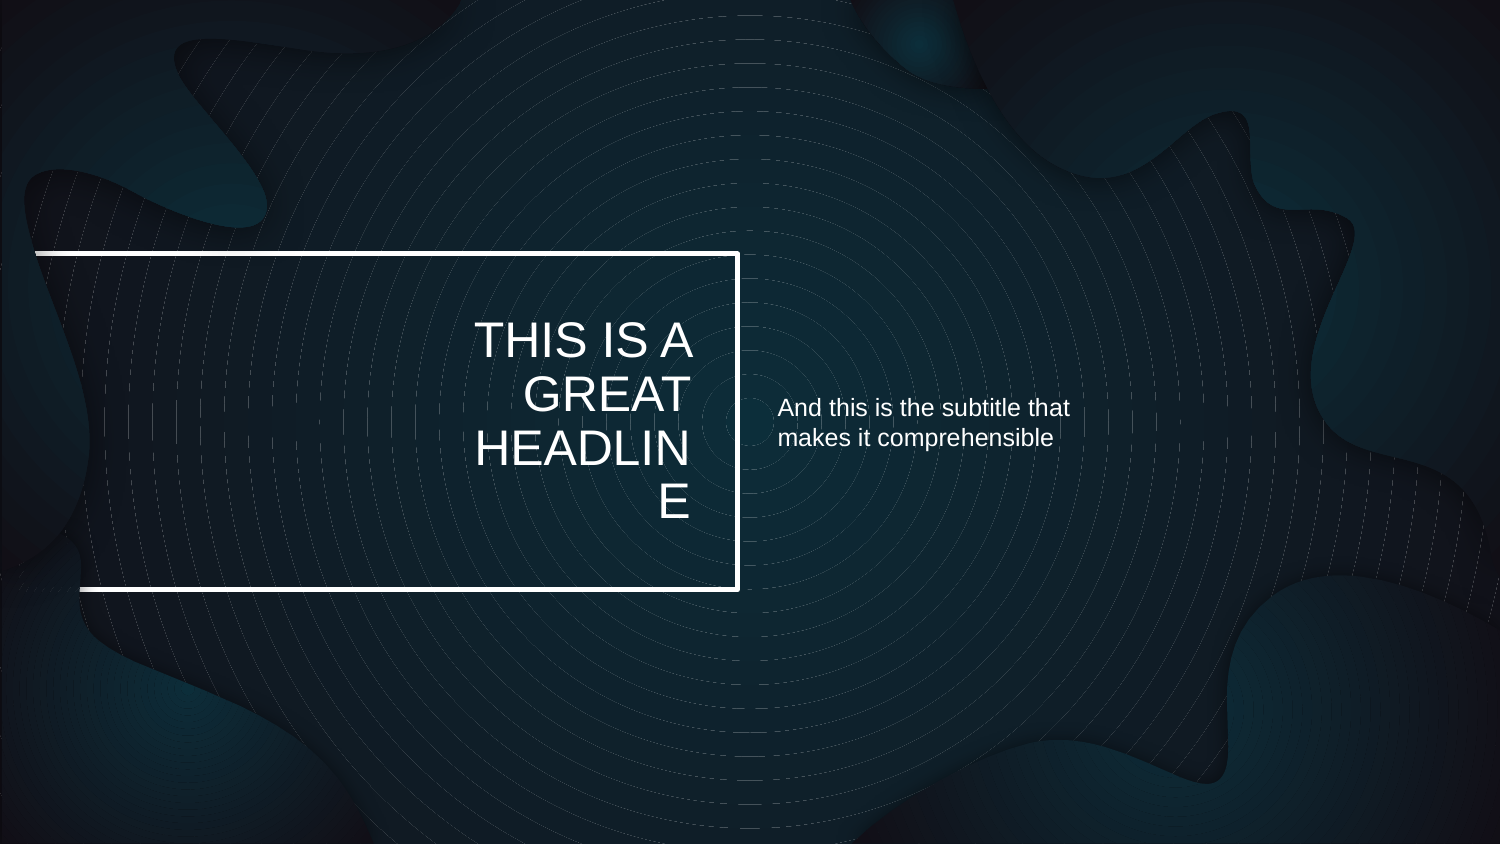

And this is the subtitle that makes it comprehensible
# THIS IS A GREAT HEADLINE